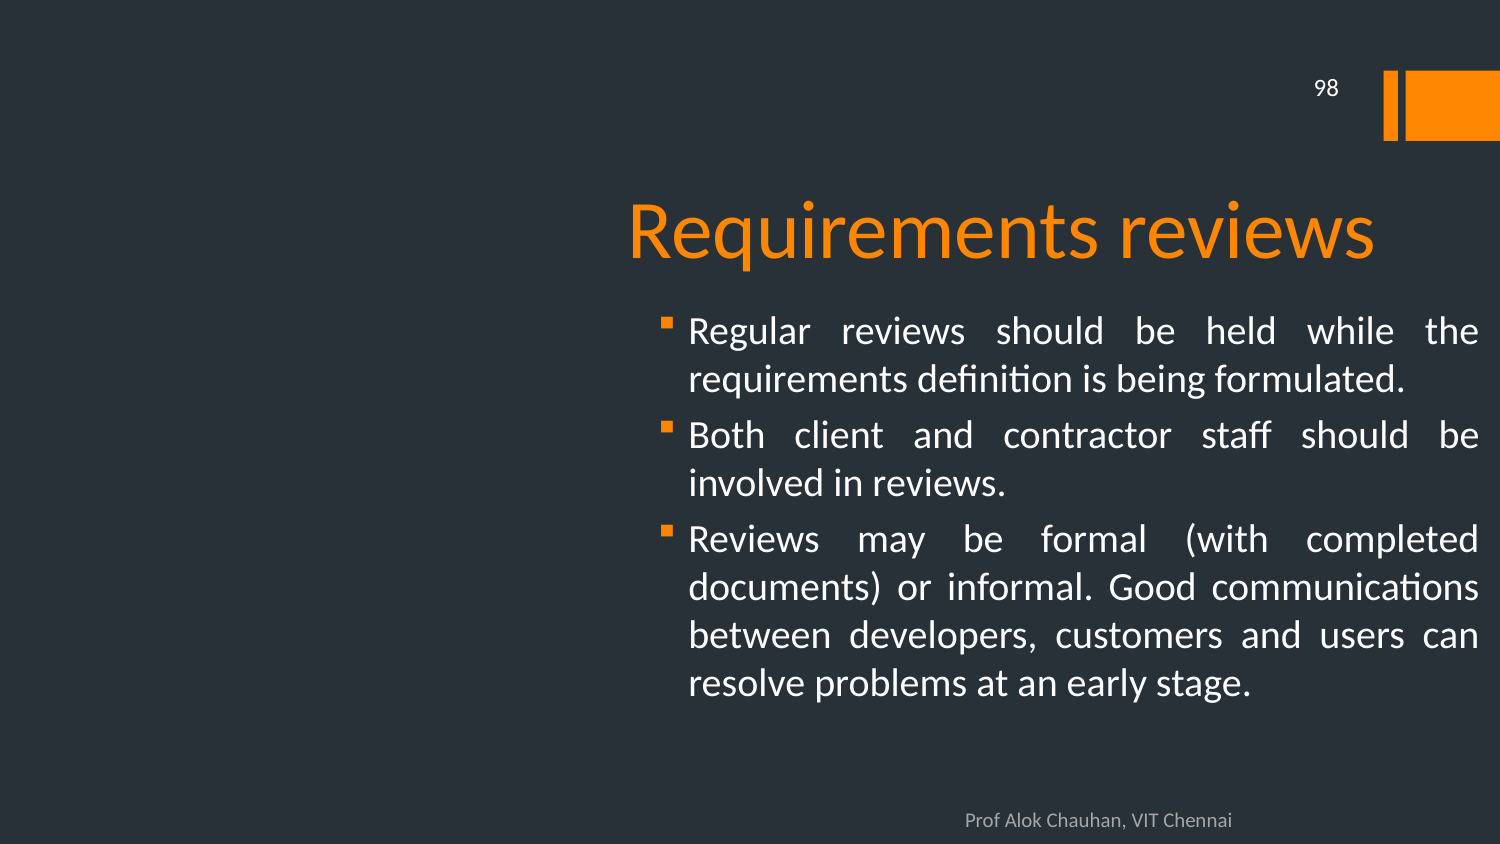

98
# Requirements reviews
Regular reviews should be held while the requirements definition is being formulated.
Both client and contractor staff should be involved in reviews.
Reviews may be formal (with completed documents) or informal. Good communications between developers, customers and users can resolve problems at an early stage.
Prof Alok Chauhan, VIT Chennai